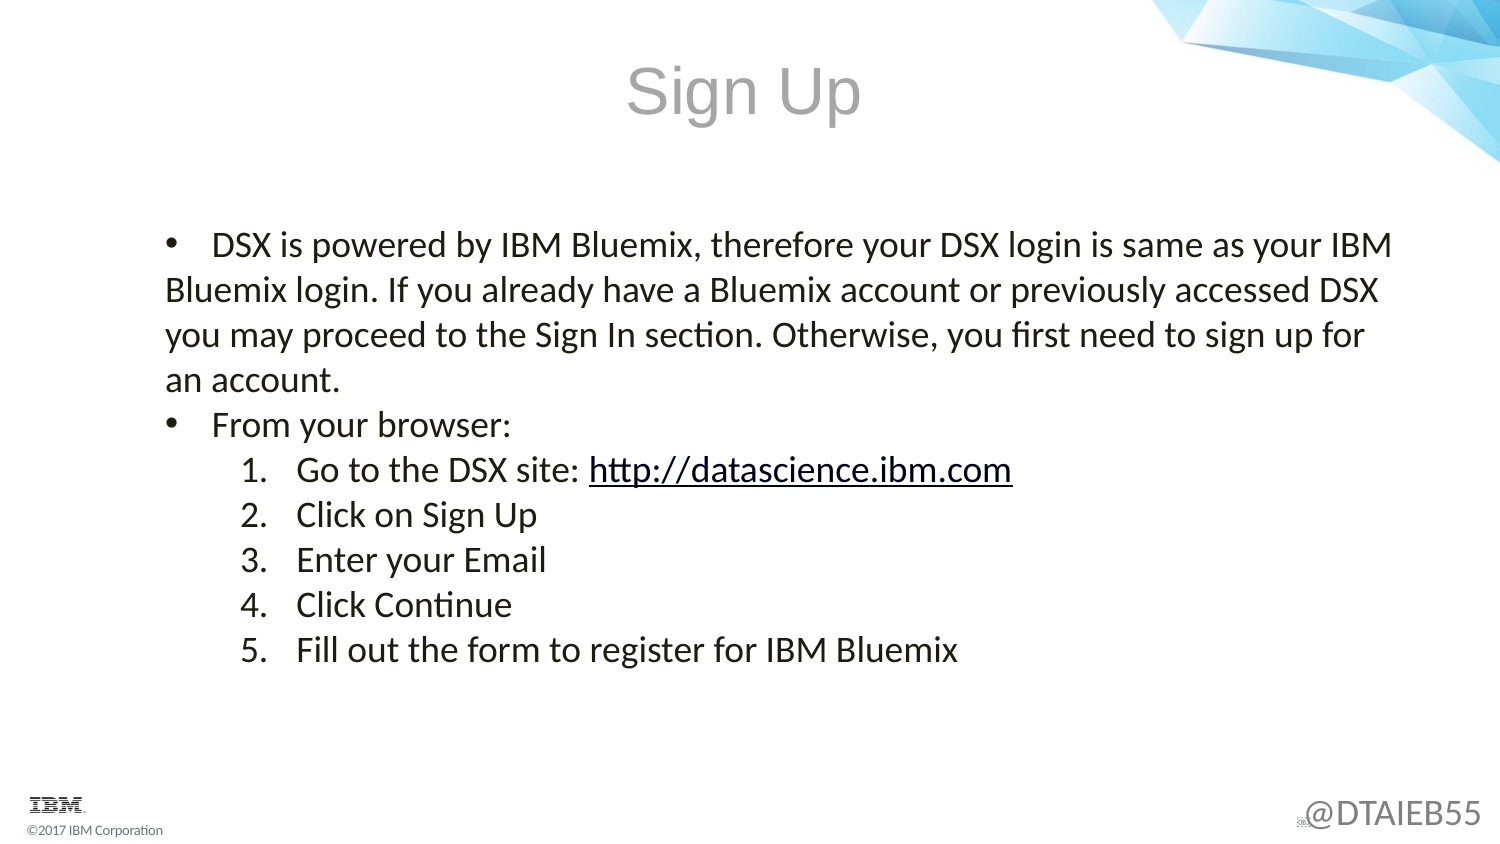

# Sign Up
DSX is powered by IBM Bluemix, therefore your DSX login is same as your IBM
Bluemix login. If you already have a Bluemix account or previously accessed DSX you may proceed to the Sign In section. Otherwise, you first need to sign up for an account.
From your browser:
Go to the DSX site: http://datascience.ibm.com
Click on Sign Up
Enter your Email
Click Continue
Fill out the form to register for IBM Bluemix